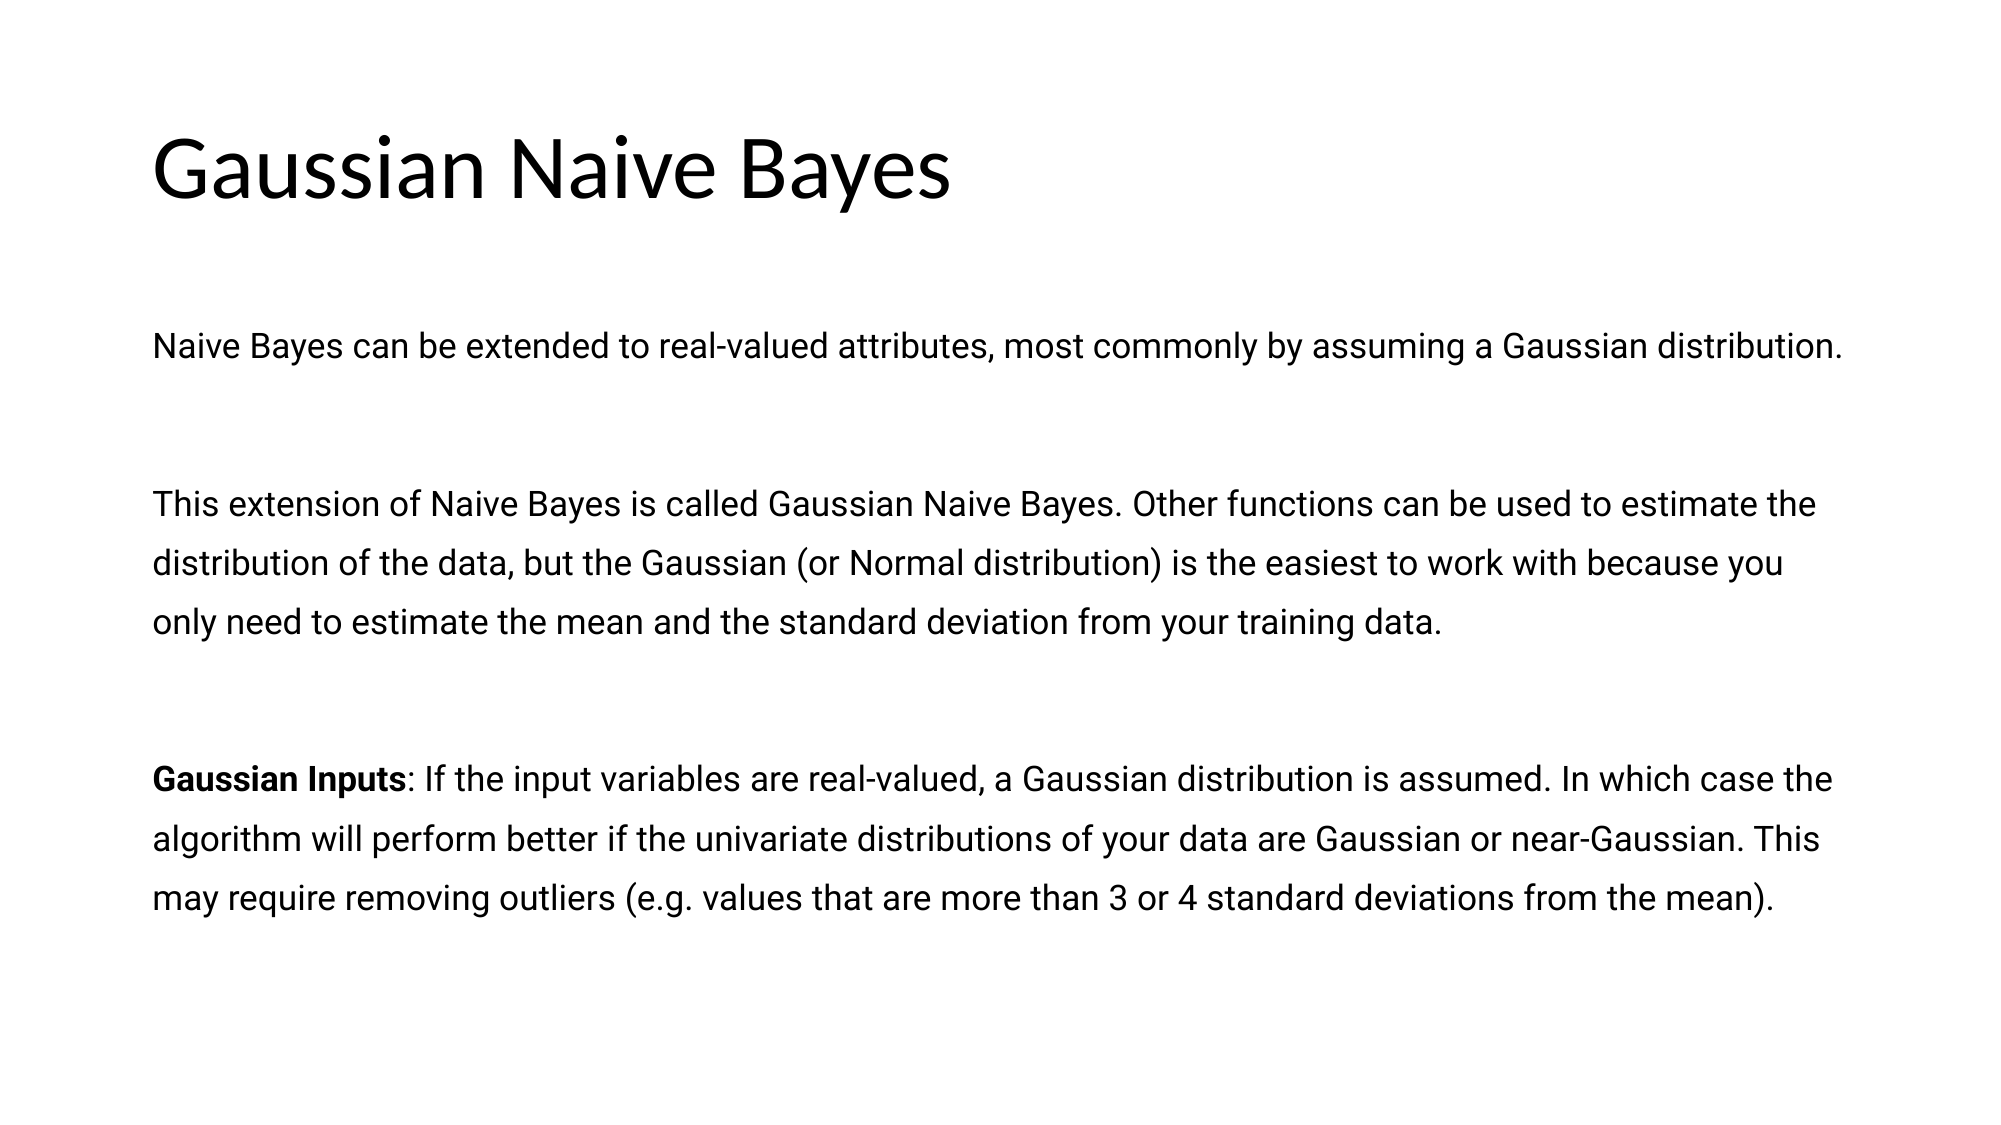

# Gaussian Naive Bayes
Naive Bayes can be extended to real-valued attributes, most commonly by assuming a Gaussian distribution.

This extension of Naive Bayes is called Gaussian Naive Bayes. Other functions can be used to estimate the distribution of the data, but the Gaussian (or Normal distribution) is the easiest to work with because you only need to estimate the mean and the standard deviation from your training data.

Gaussian Inputs: If the input variables are real-valued, a Gaussian distribution is assumed. In which case the algorithm will perform better if the univariate distributions of your data are Gaussian or near-Gaussian. This may require removing outliers (e.g. values that are more than 3 or 4 standard deviations from the mean).